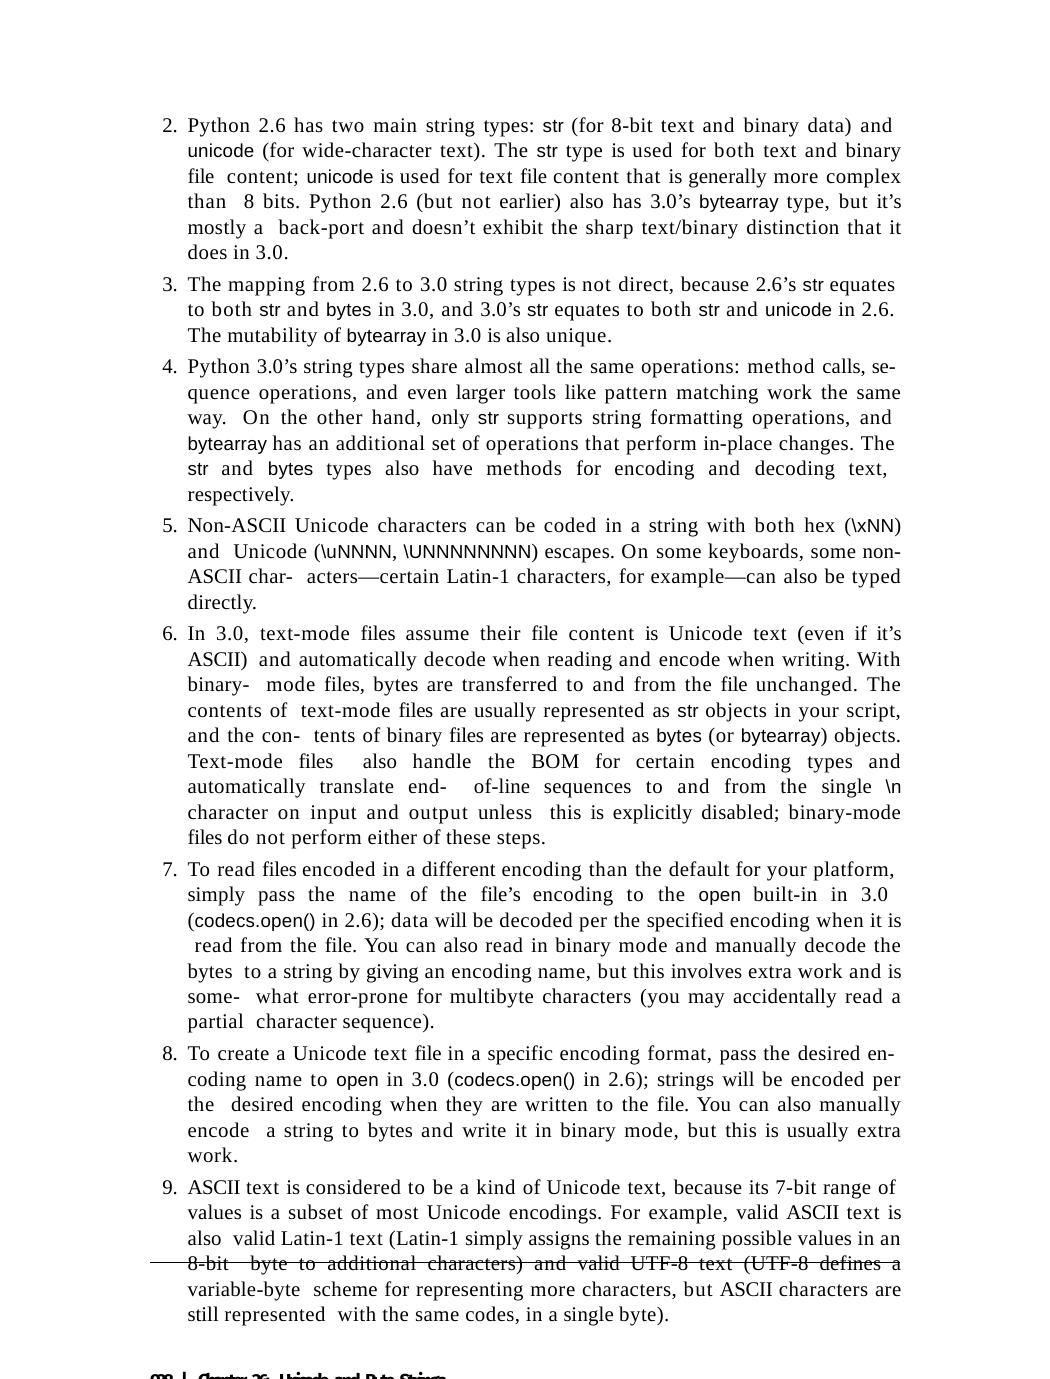

Python 2.6 has two main string types: str (for 8-bit text and binary data) and  unicode (for wide-character text). The str type is used for both text and binary file  content; unicode is used for text file content that is generally more complex than  8 bits. Python 2.6 (but not earlier) also has 3.0’s bytearray type, but it’s mostly a  back-port and doesn’t exhibit the sharp text/binary distinction that it does in 3.0.
The mapping from 2.6 to 3.0 string types is not direct, because 2.6’s str equates  to both str and bytes in 3.0, and 3.0’s str equates to both str and unicode in 2.6.  The mutability of bytearray in 3.0 is also unique.
Python 3.0’s string types share almost all the same operations: method calls, se-  quence operations, and even larger tools like pattern matching work the same way.  On the other hand, only str supports string formatting operations, and  bytearray has an additional set of operations that perform in-place changes. The  str and bytes types also have methods for encoding and decoding text,  respectively.
Non-ASCII Unicode characters can be coded in a string with both hex (\xNN) and  Unicode (\uNNNN, \UNNNNNNNN) escapes. On some keyboards, some non-ASCII char-  acters—certain Latin-1 characters, for example—can also be typed directly.
In 3.0, text-mode files assume their file content is Unicode text (even if it’s ASCII)  and automatically decode when reading and encode when writing. With binary-  mode files, bytes are transferred to and from the file unchanged. The contents of  text-mode files are usually represented as str objects in your script, and the con-  tents of binary files are represented as bytes (or bytearray) objects. Text-mode files  also handle the BOM for certain encoding types and automatically translate end-  of-line sequences to and from the single \n character on input and output unless  this is explicitly disabled; binary-mode files do not perform either of these steps.
To read files encoded in a different encoding than the default for your platform,  simply pass the name of the file’s encoding to the open built-in in 3.0  (codecs.open() in 2.6); data will be decoded per the specified encoding when it is  read from the file. You can also read in binary mode and manually decode the bytes  to a string by giving an encoding name, but this involves extra work and is some-  what error-prone for multibyte characters (you may accidentally read a partial  character sequence).
To create a Unicode text file in a specific encoding format, pass the desired en-  coding name to open in 3.0 (codecs.open() in 2.6); strings will be encoded per the  desired encoding when they are written to the file. You can also manually encode  a string to bytes and write it in binary mode, but this is usually extra work.
ASCII text is considered to be a kind of Unicode text, because its 7-bit range of  values is a subset of most Unicode encodings. For example, valid ASCII text is also  valid Latin-1 text (Latin-1 simply assigns the remaining possible values in an 8-bit  byte to additional characters) and valid UTF-8 text (UTF-8 defines a variable-byte  scheme for representing more characters, but ASCII characters are still represented  with the same codes, in a single byte).

938  |  Chapter 36:  Unicode and Byte Strings